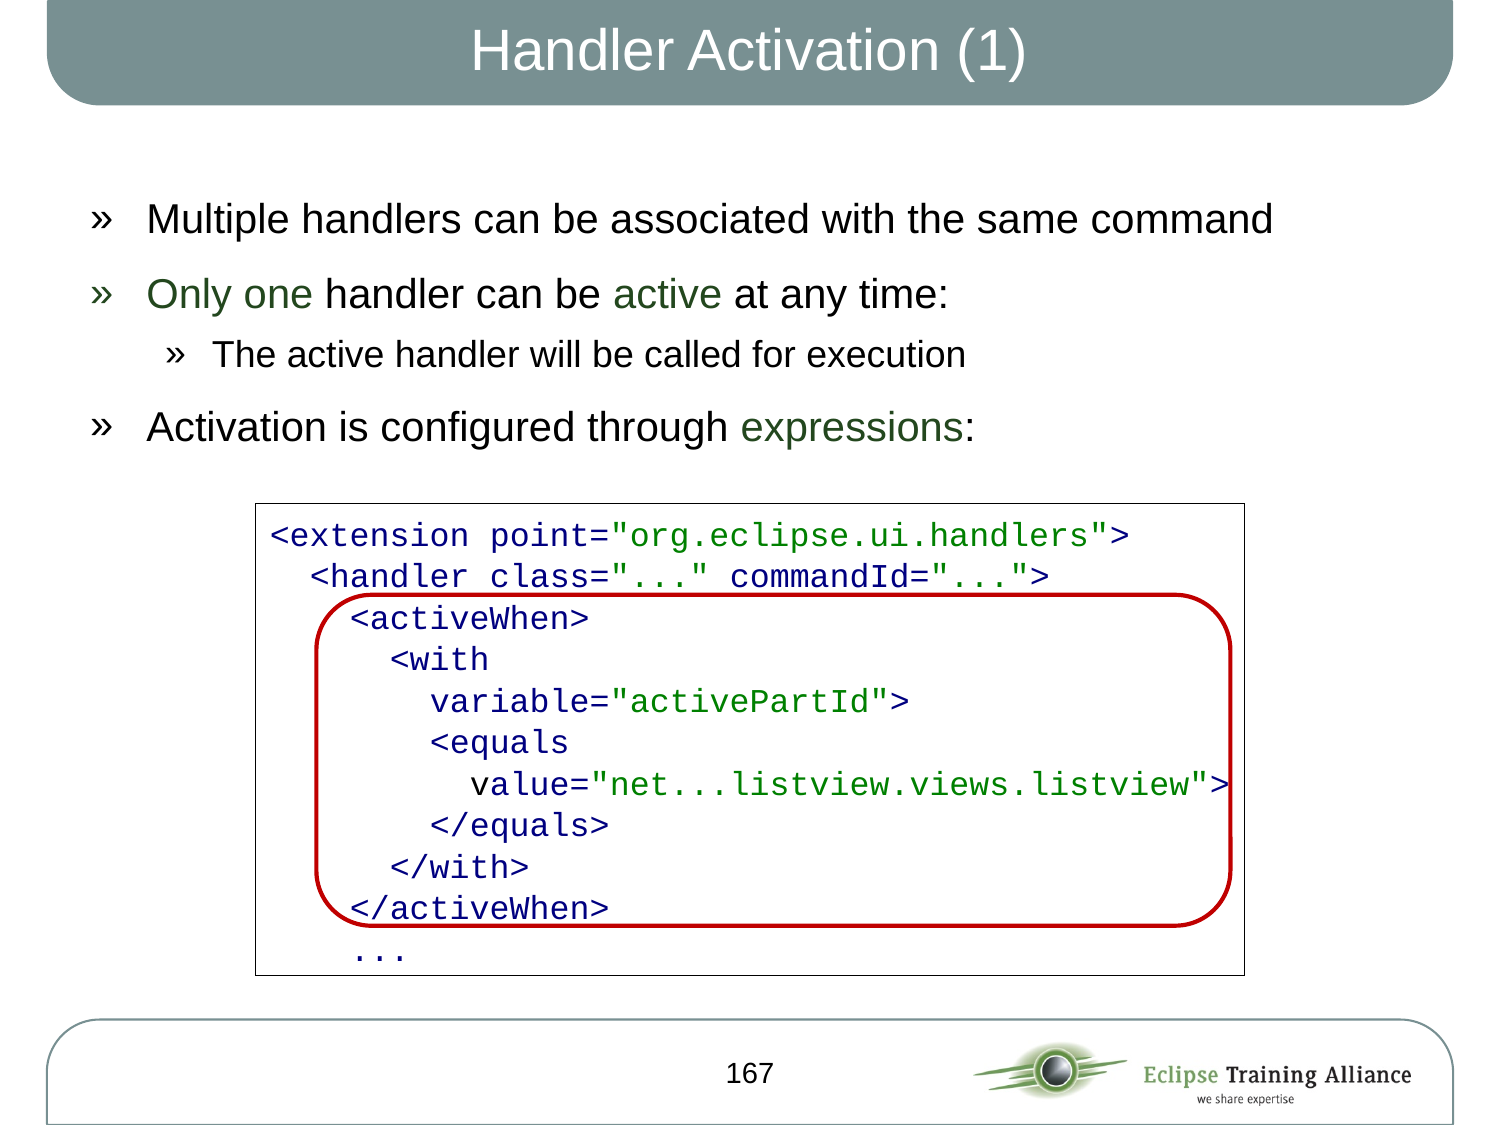

# Handler Activation (1)
Multiple handlers can be associated with the same command
Only one handler can be active at any time:
The active handler will be called for execution
Activation is configured through expressions:
<extension point="org.eclipse.ui.handlers">
  <handler class="..." commandId="...">
    <activeWhen>
      <with
        variable="activePartId">
        <equals
          value="net...listview.views.listview">
        </equals>
      </with>
    </activeWhen>
    ...